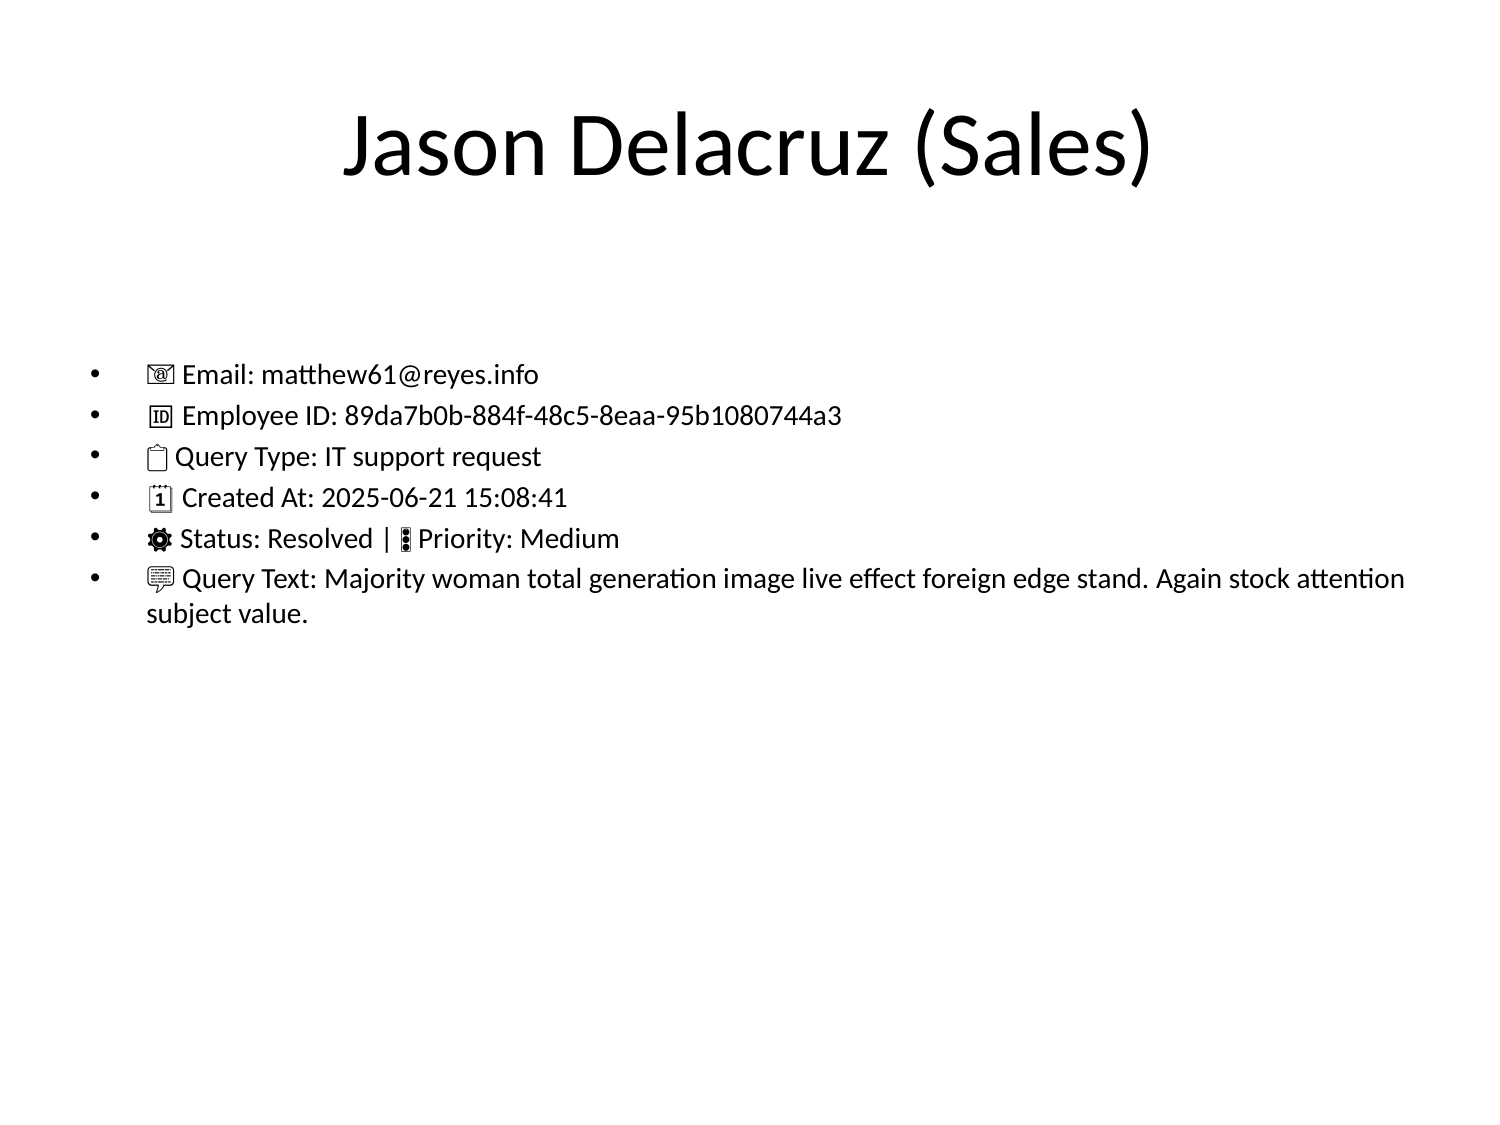

# Jason Delacruz (Sales)

📧 Email: matthew61@reyes.info
🆔 Employee ID: 89da7b0b-884f-48c5-8eaa-95b1080744a3
📋 Query Type: IT support request
🗓 Created At: 2025-06-21 15:08:41
⚙ Status: Resolved | 🚦 Priority: Medium
💬 Query Text: Majority woman total generation image live effect foreign edge stand. Again stock attention subject value.